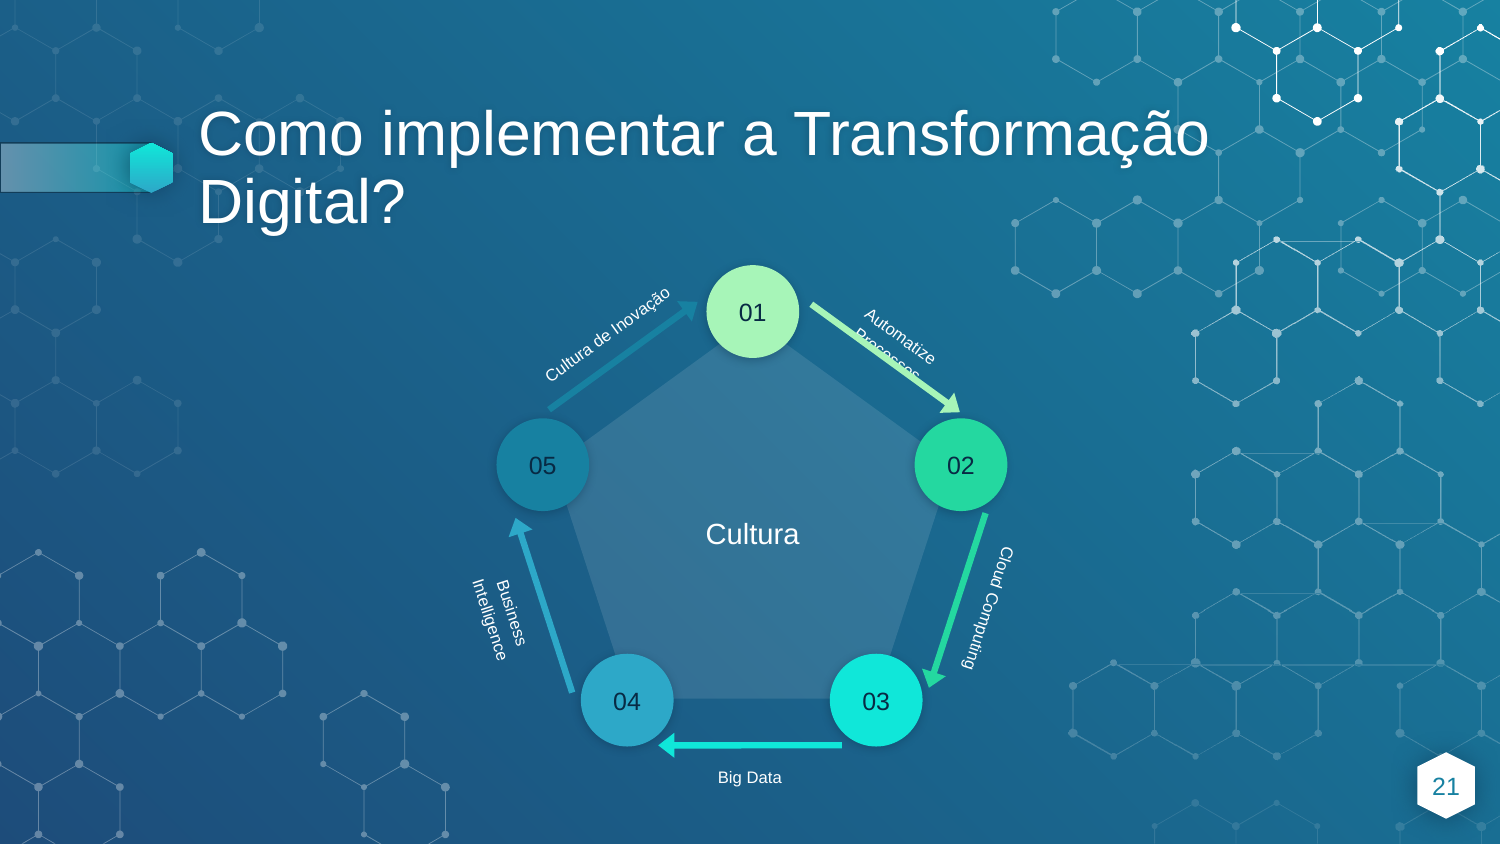

# Como implementar a Transformação Digital?
Cultura de Inovação

05
01
Automatize Processos

02
Cloud Computing

Cultura
Business Intelligence

04
03

Big Data
21